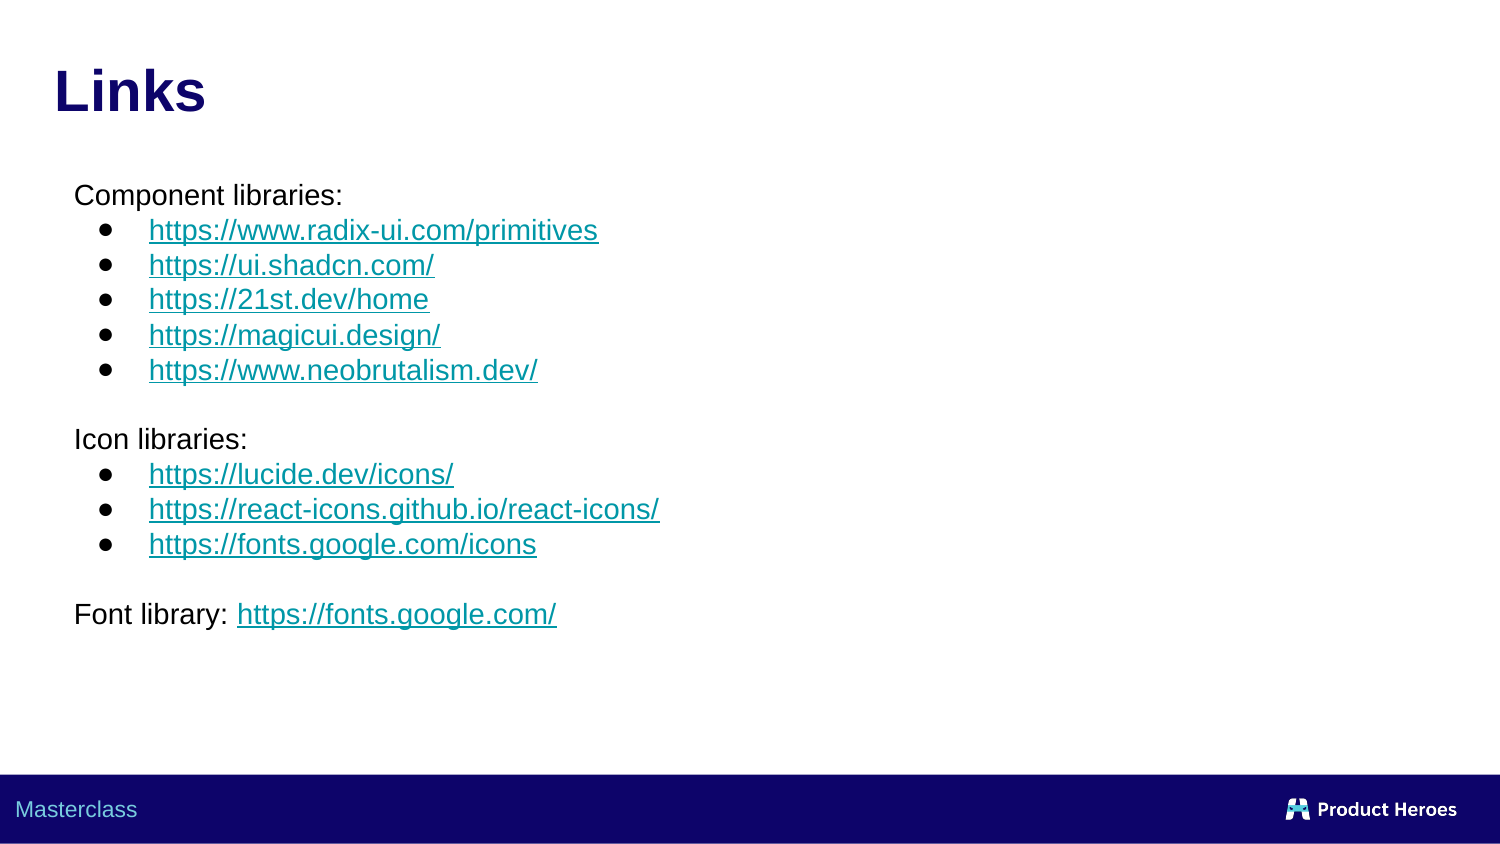

Links
Component libraries:
https://www.radix-ui.com/primitives
https://ui.shadcn.com/
https://21st.dev/home
https://magicui.design/
https://www.neobrutalism.dev/

Icon libraries:
https://lucide.dev/icons/
https://react-icons.github.io/react-icons/
https://fonts.google.com/icons

Font library: https://fonts.google.com/